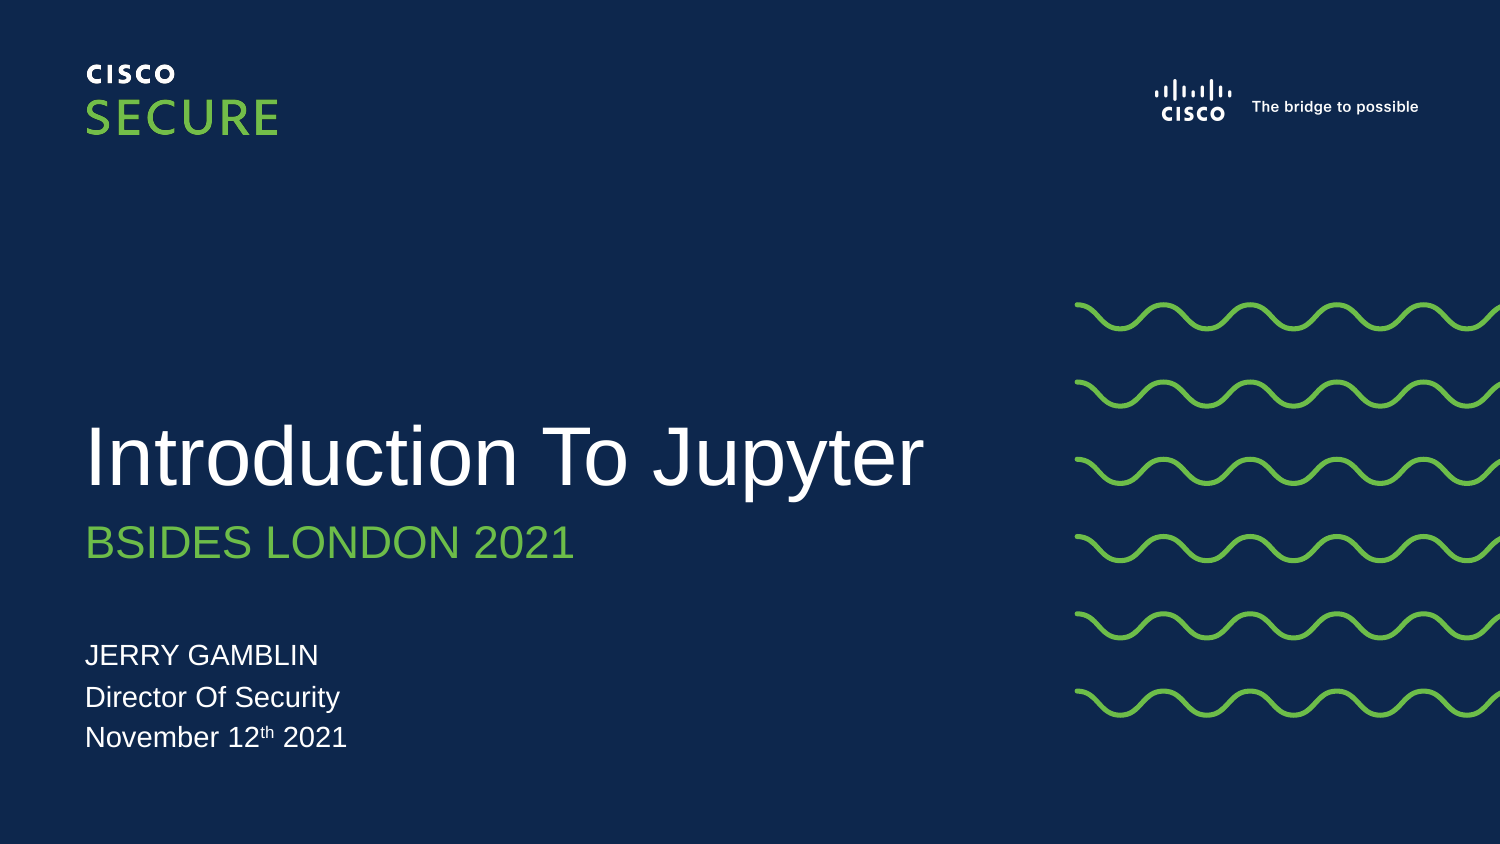

# Introduction To Jupyter
BSIDES LONDON 2021
JERRY GAMBLIN
Director Of Security
November 12th 2021